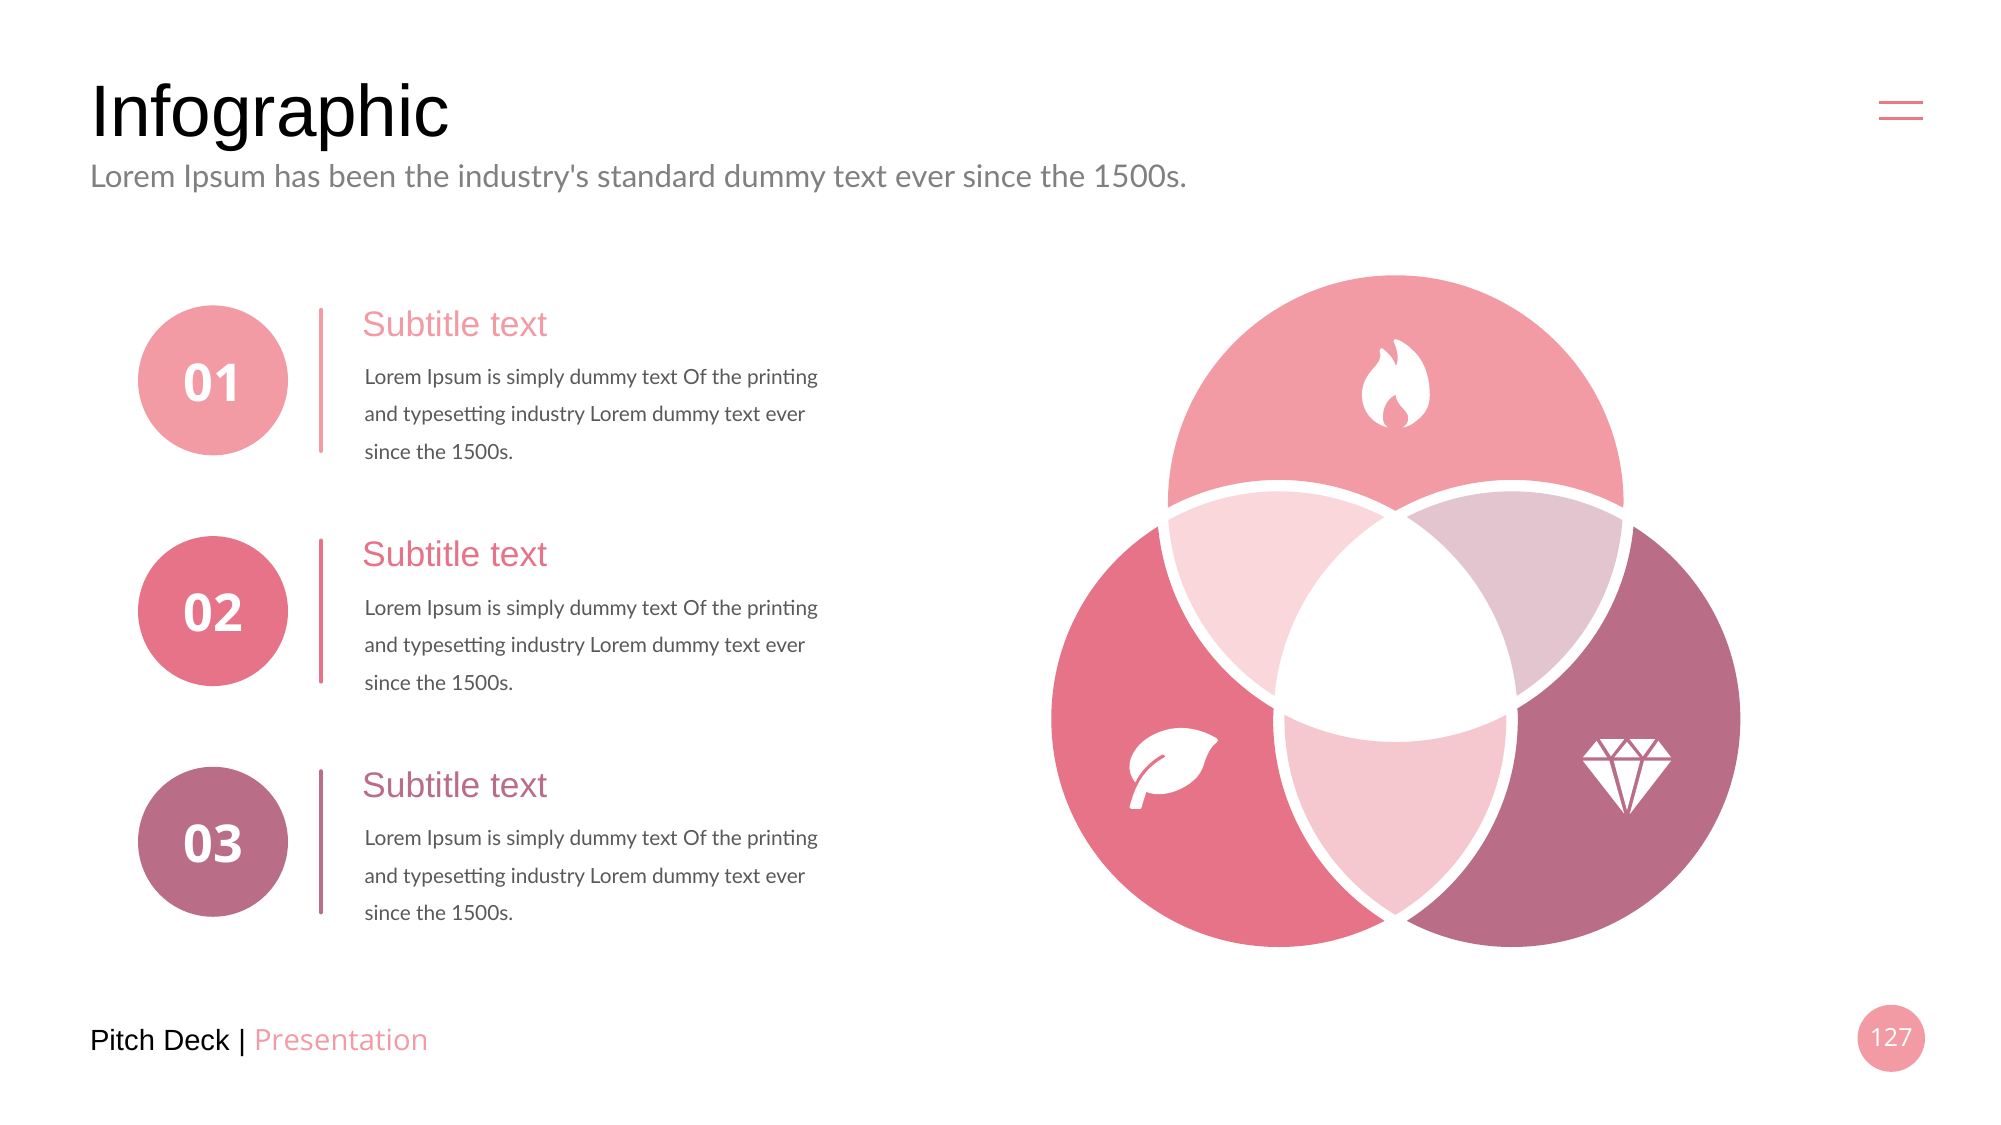

# Infographic
Lorem Ipsum has been the industry's standard dummy text ever since the 1500s.

Subtitle text
01

Lorem Ipsum is simply dummy text Of the printing and typesetting industry Lorem dummy text ever since the 1500s.

Subtitle text

02
Lorem Ipsum is simply dummy text Of the printing and typesetting industry Lorem dummy text ever since the 1500s.

Subtitle text
03
Lorem Ipsum is simply dummy text Of the printing and typesetting industry Lorem dummy text ever since the 1500s.
Pitch Deck | Presentation
127